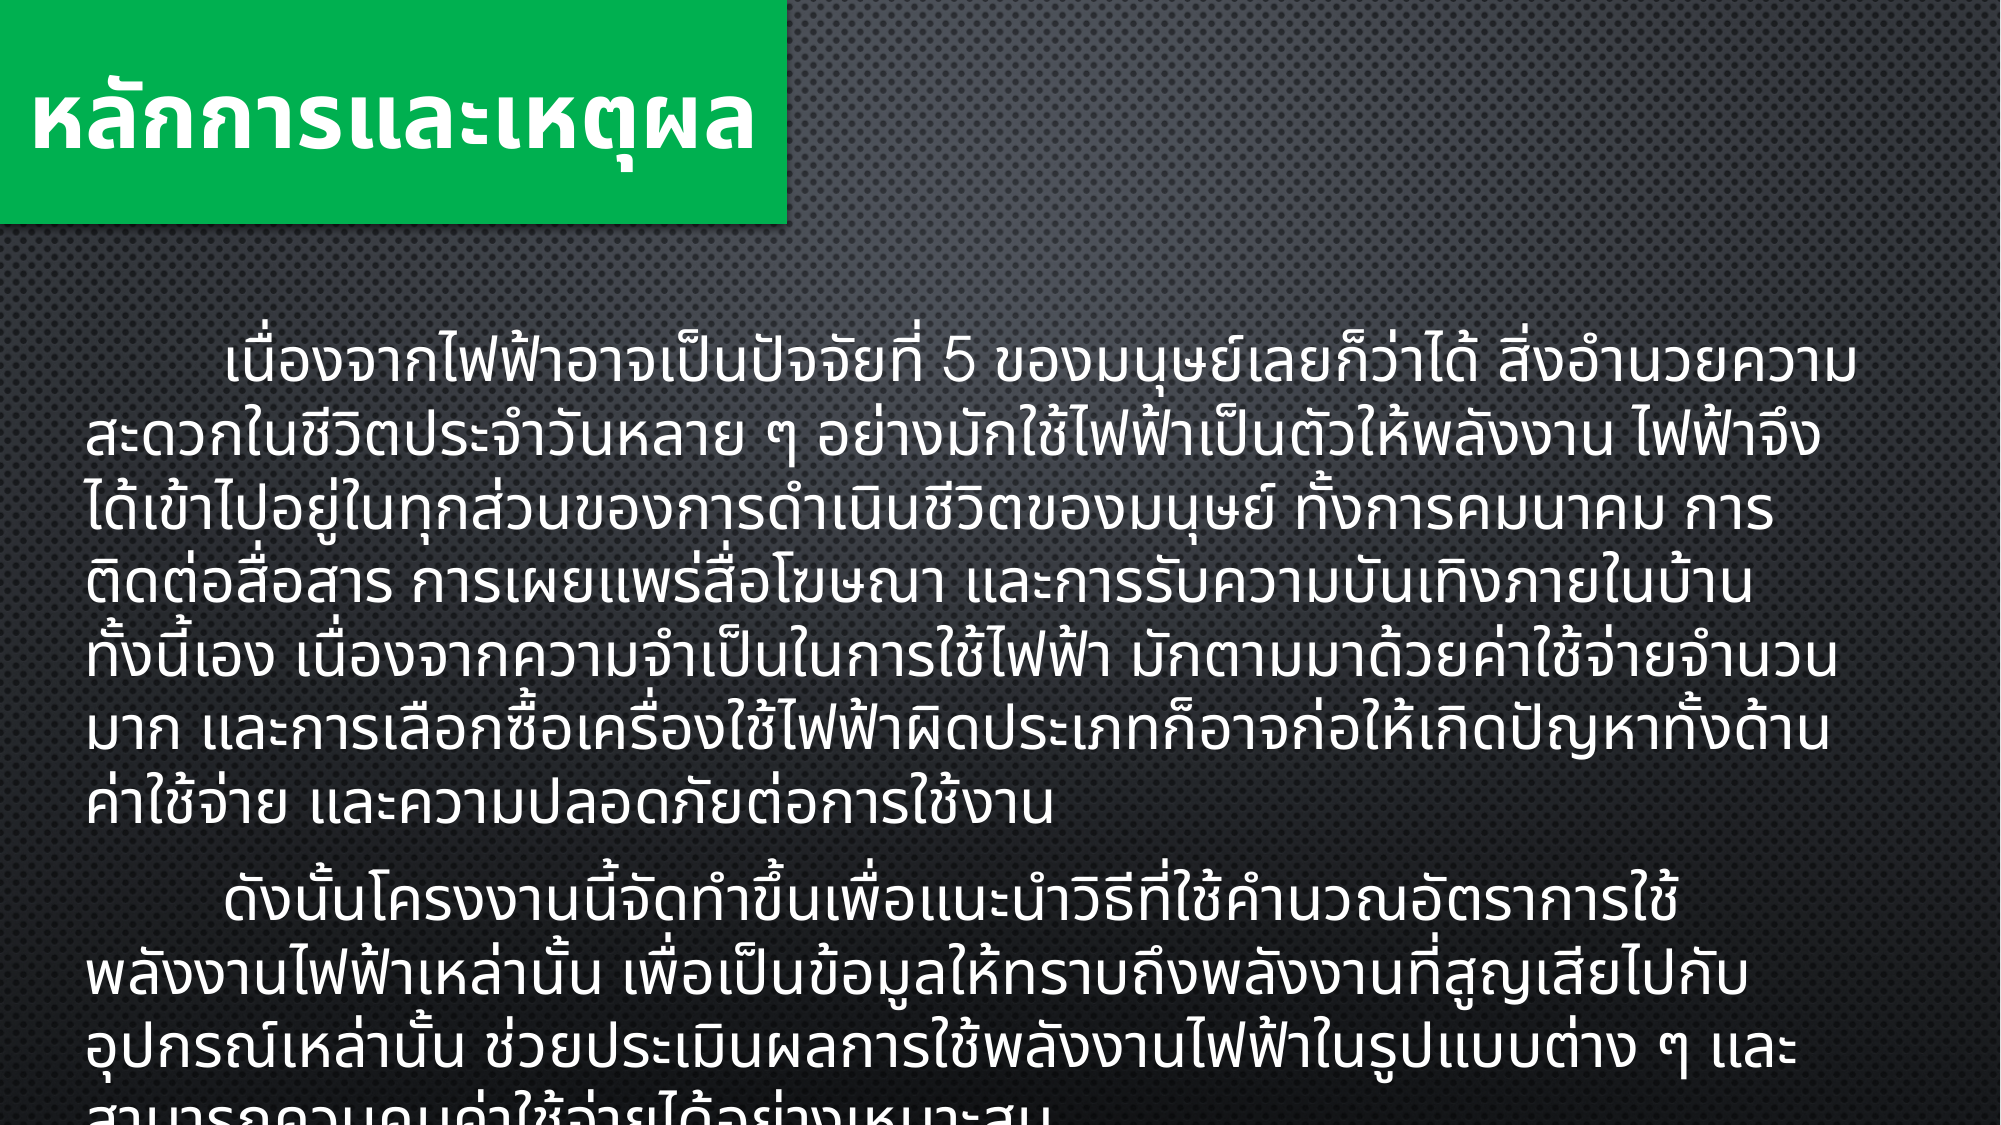

# หลักการและเหตุผล
	เนื่องจากไฟฟ้าอาจเป็นปัจจัยที่ 5 ของมนุษย์เลยก็ว่าได้ สิ่งอำนวยความสะดวกในชีวิตประจำวันหลาย ๆ อย่างมักใช้ไฟฟ้าเป็นตัวให้พลังงาน ไฟฟ้าจึงได้เข้าไปอยู่ในทุกส่วนของการดำเนินชีวิตของมนุษย์ ทั้งการคมนาคม การติดต่อสื่อสาร การเผยแพร่สื่อโฆษณา และการรับความบันเทิงภายในบ้าน ทั้งนี้เอง เนื่องจากความจำเป็นในการใช้ไฟฟ้า มักตามมาด้วยค่าใช้จ่ายจำนวนมาก และการเลือกซื้อเครื่องใช้ไฟฟ้าผิดประเภทก็อาจก่อให้เกิดปัญหาทั้งด้านค่าใช้จ่าย และความปลอดภัยต่อการใช้งาน
	ดังนั้นโครงงานนี้จัดทำขึ้นเพื่อแนะนำวิธีที่ใช้คำนวณอัตราการใช้พลังงานไฟฟ้าเหล่านั้น เพื่อเป็นข้อมูลให้ทราบถึงพลังงานที่สูญเสียไปกับอุปกรณ์เหล่านั้น ช่วยประเมินผลการใช้พลังงานไฟฟ้าในรูปแบบต่าง ๆ และสามารถควบคุมค่าใช้จ่ายได้อย่างเหมาะสม